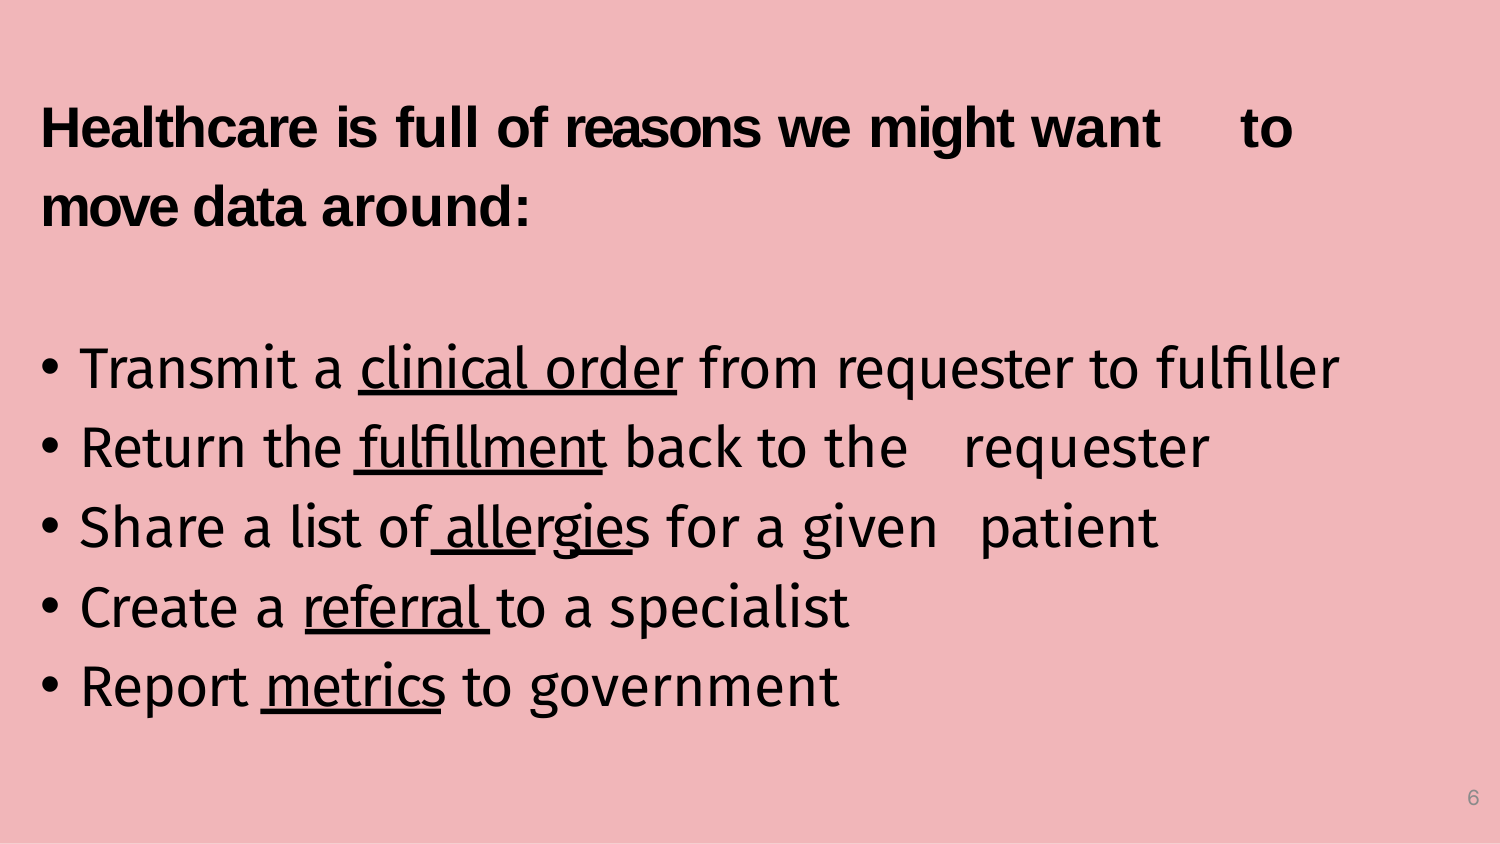

Healthcare is full of reasons we might want	to move data around:

Transmit a clinical order from requester to fulfiller
Return the fulfillment back to the	requester
Share a list of allergies for a given	patient
Create a referral to a specialist
Report metrics to government

6